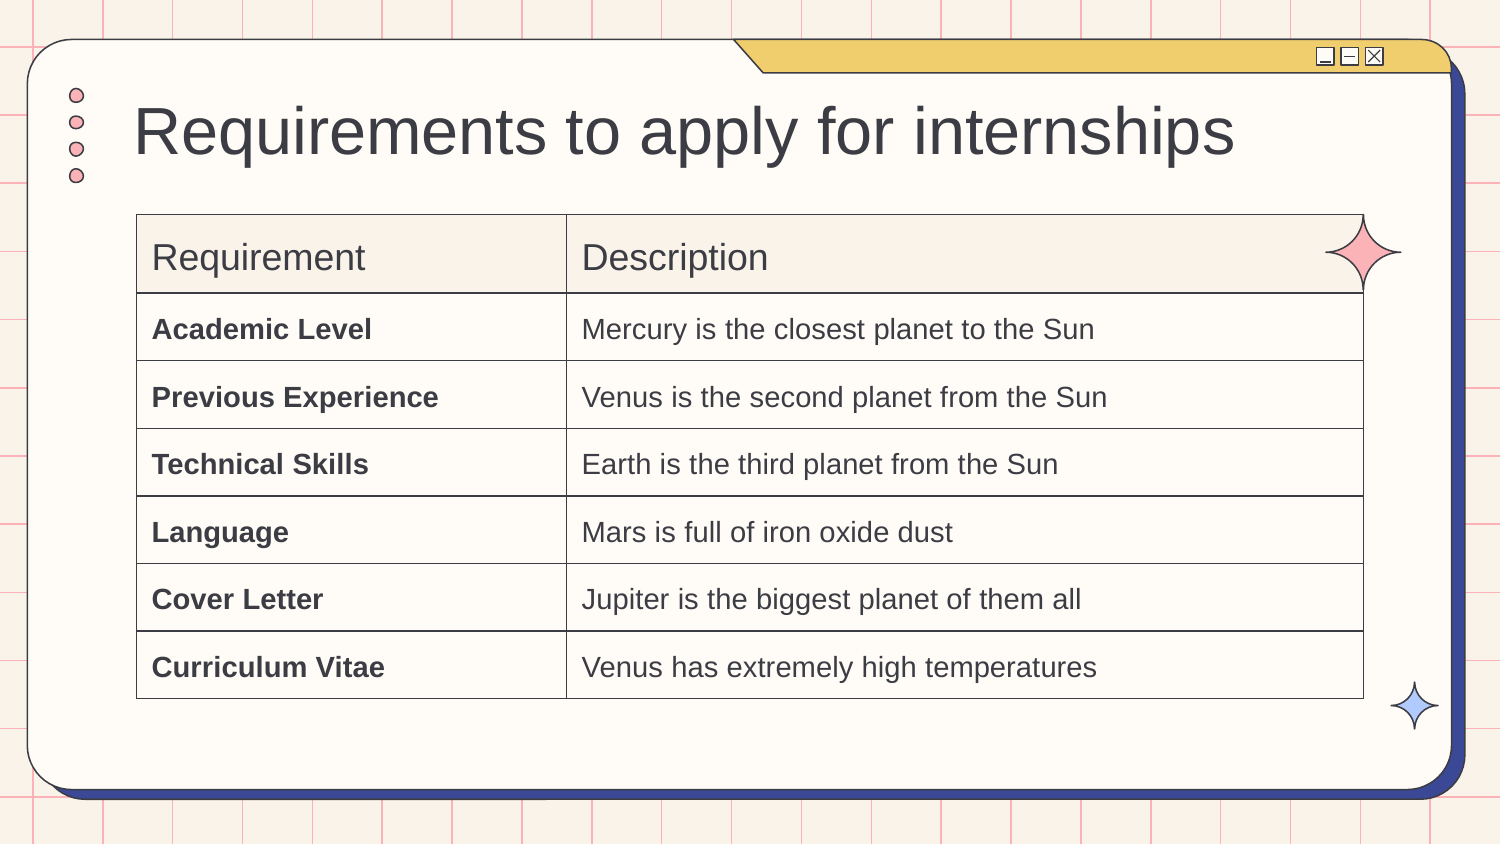

# Requirements to apply for internships
| Requirement | Description |
| --- | --- |
| Academic Level | Mercury is the closest planet to the Sun |
| Previous Experience | Venus is the second planet from the Sun |
| Technical Skills | Earth is the third planet from the Sun |
| Language | Mars is full of iron oxide dust |
| Cover Letter | Jupiter is the biggest planet of them all |
| Curriculum Vitae | Venus has extremely high temperatures |